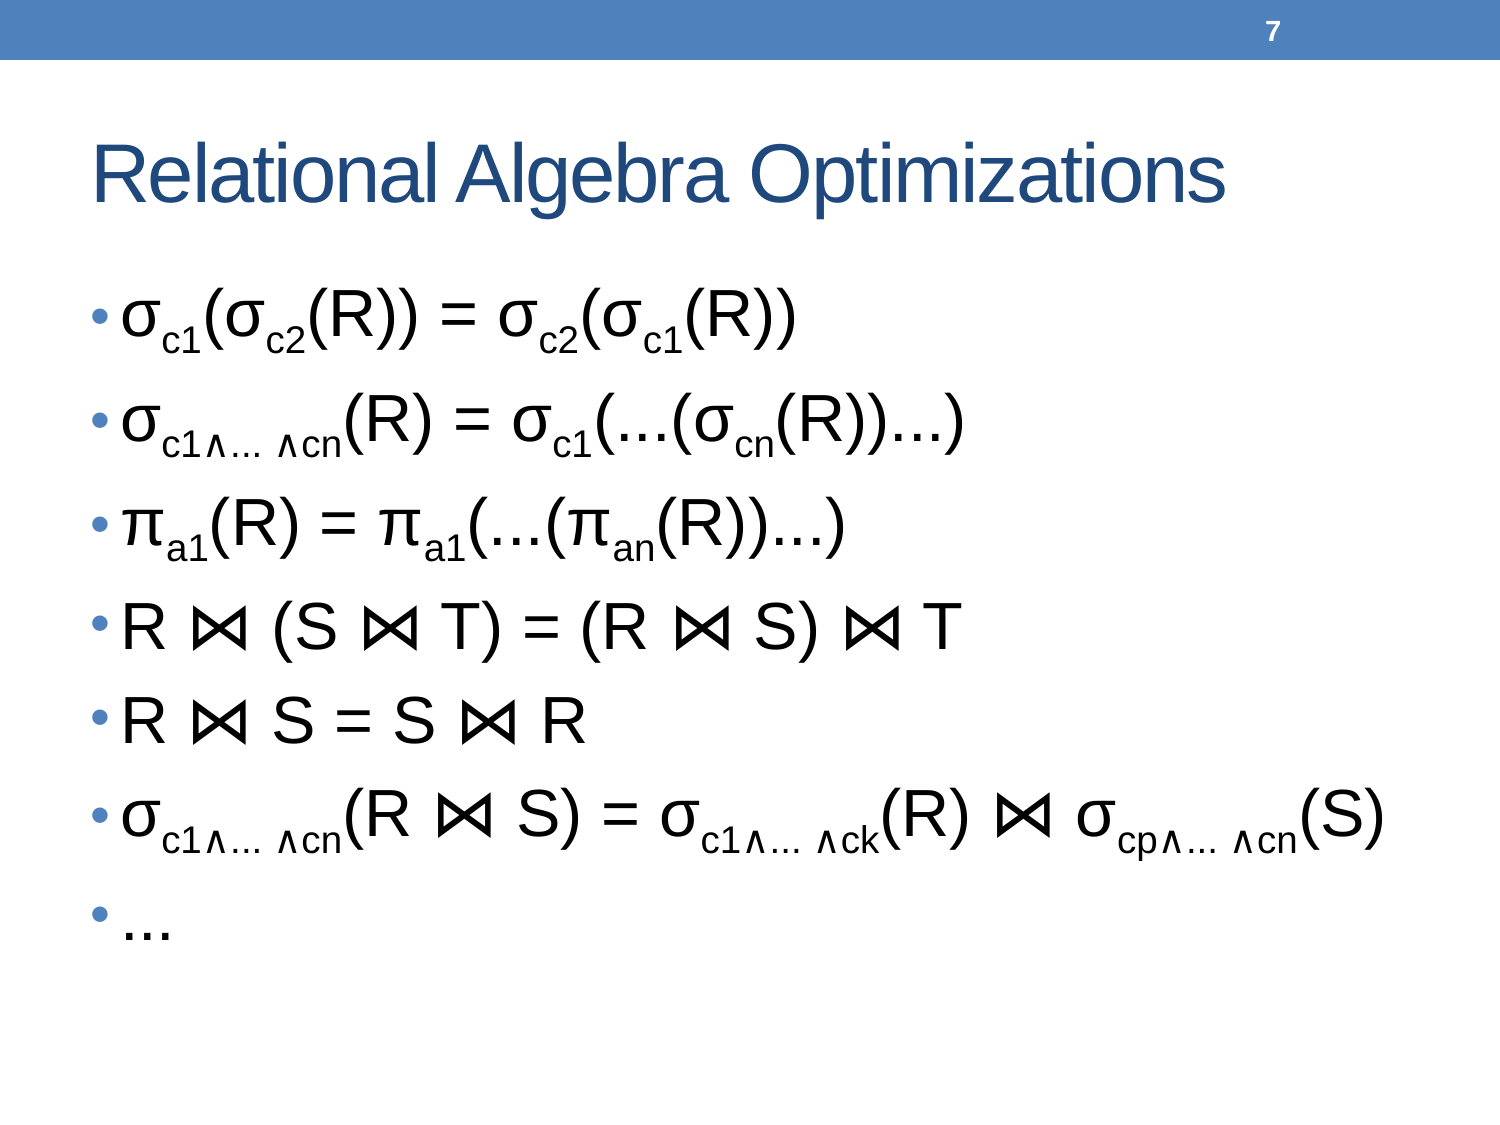

7
# Relational Algebra Optimizations
σc1(σc2(R)) = σc2(σc1(R))
σc1∧... ∧cn(R) = σc1(...(σcn(R))...)
πa1(R) = πa1(...(πan(R))...)
R ⋈ (S ⋈ T) = (R ⋈ S) ⋈ T
R ⋈ S = S ⋈ R
σc1∧... ∧cn(R ⋈ S) = σc1∧... ∧ck(R) ⋈ σcp∧... ∧cn(S)
...